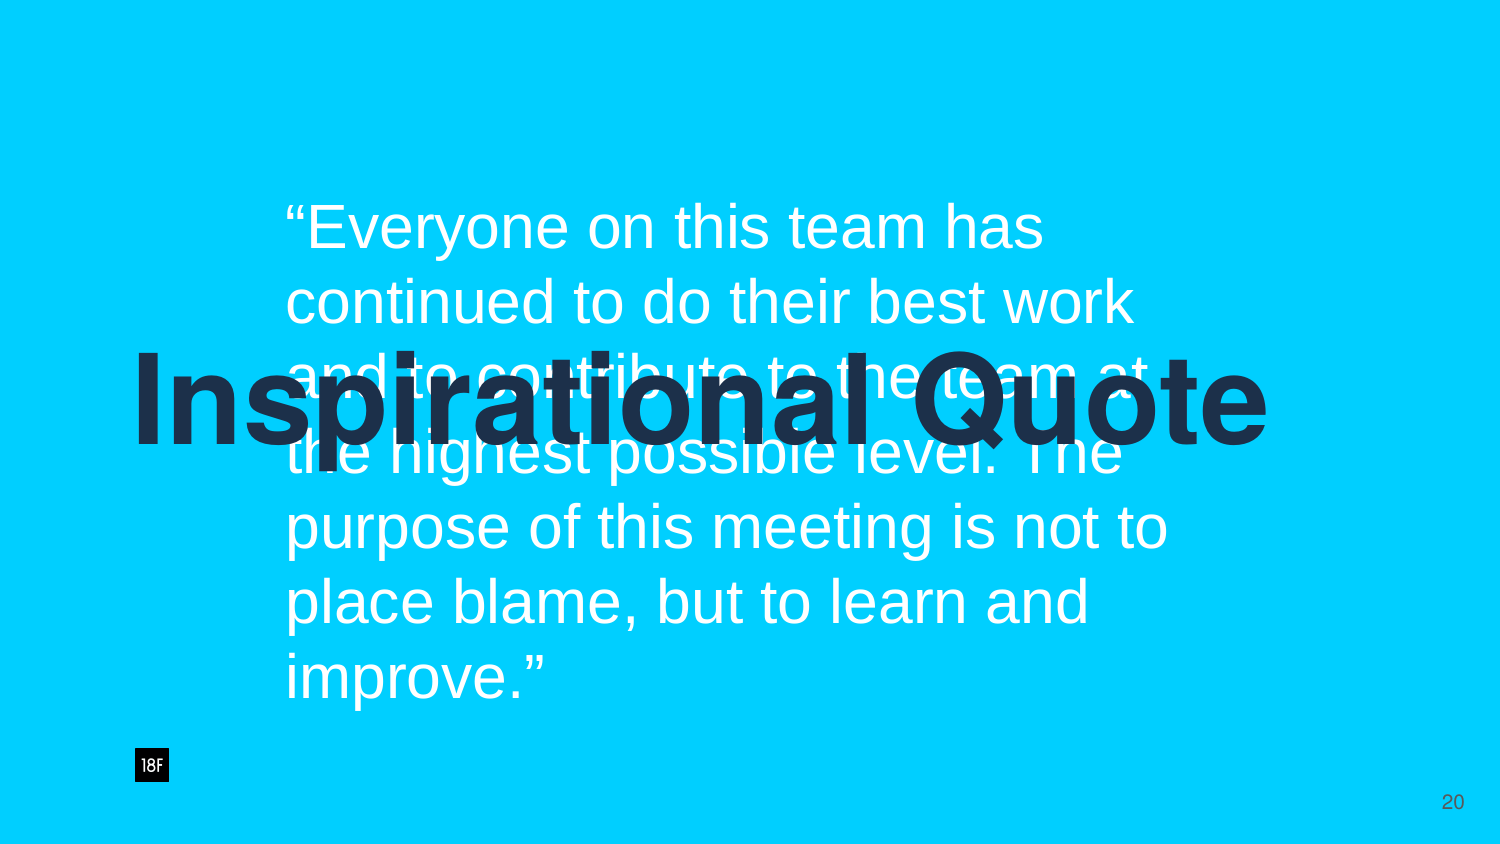

# Inspirational Quote
“Everyone on this team has continued to do their best work and to contribute to the team at the highest possible level. The purpose of this meeting is not to place blame, but to learn and improve.”
20